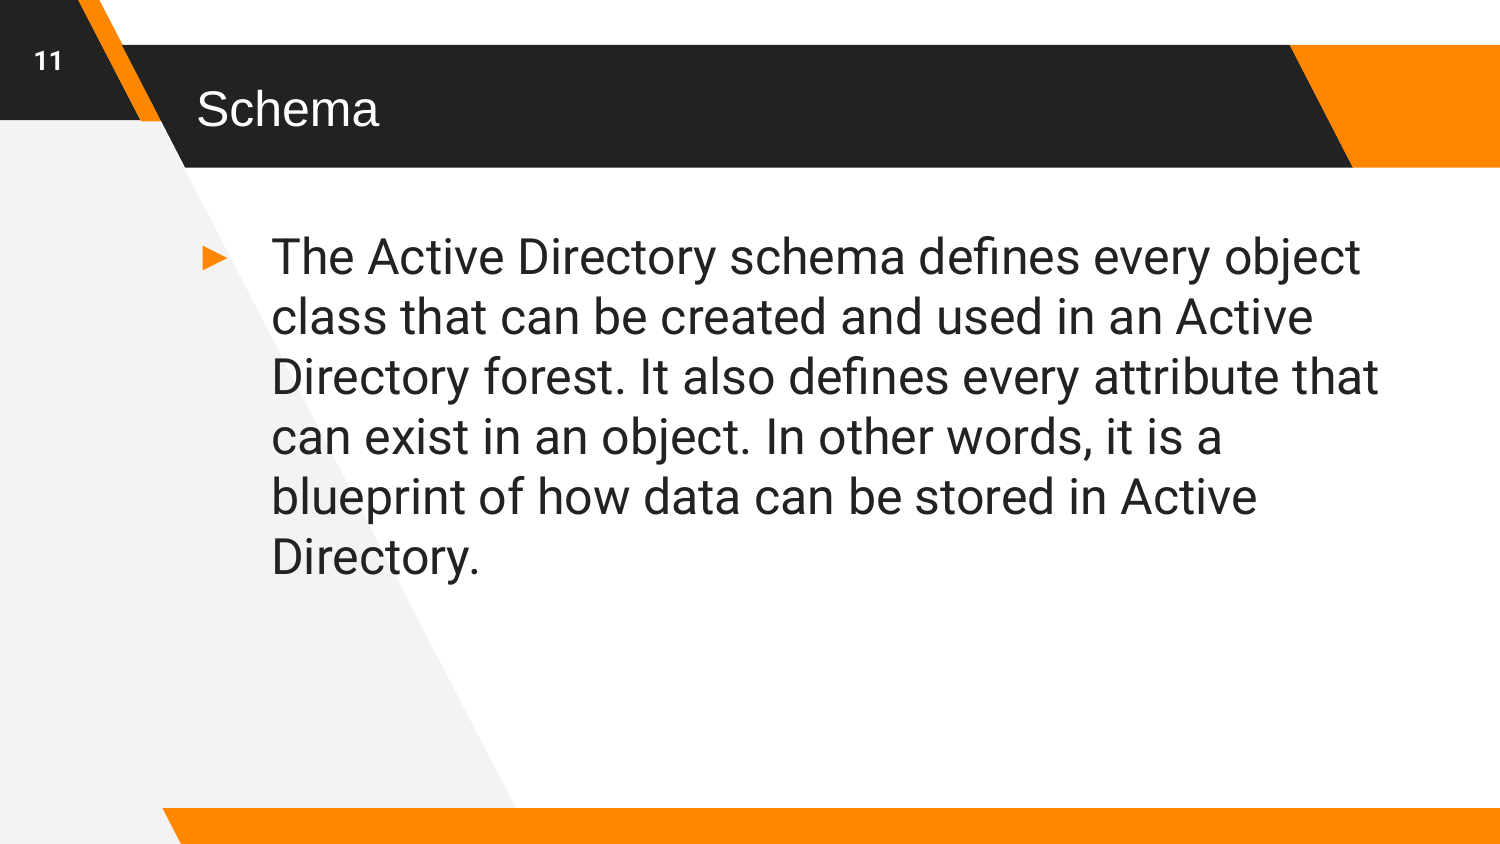

11
# Schema
The Active Directory schema defines every object class that can be created and used in an Active Directory forest. It also defines every attribute that can exist in an object. In other words, it is a blueprint of how data can be stored in Active Directory.